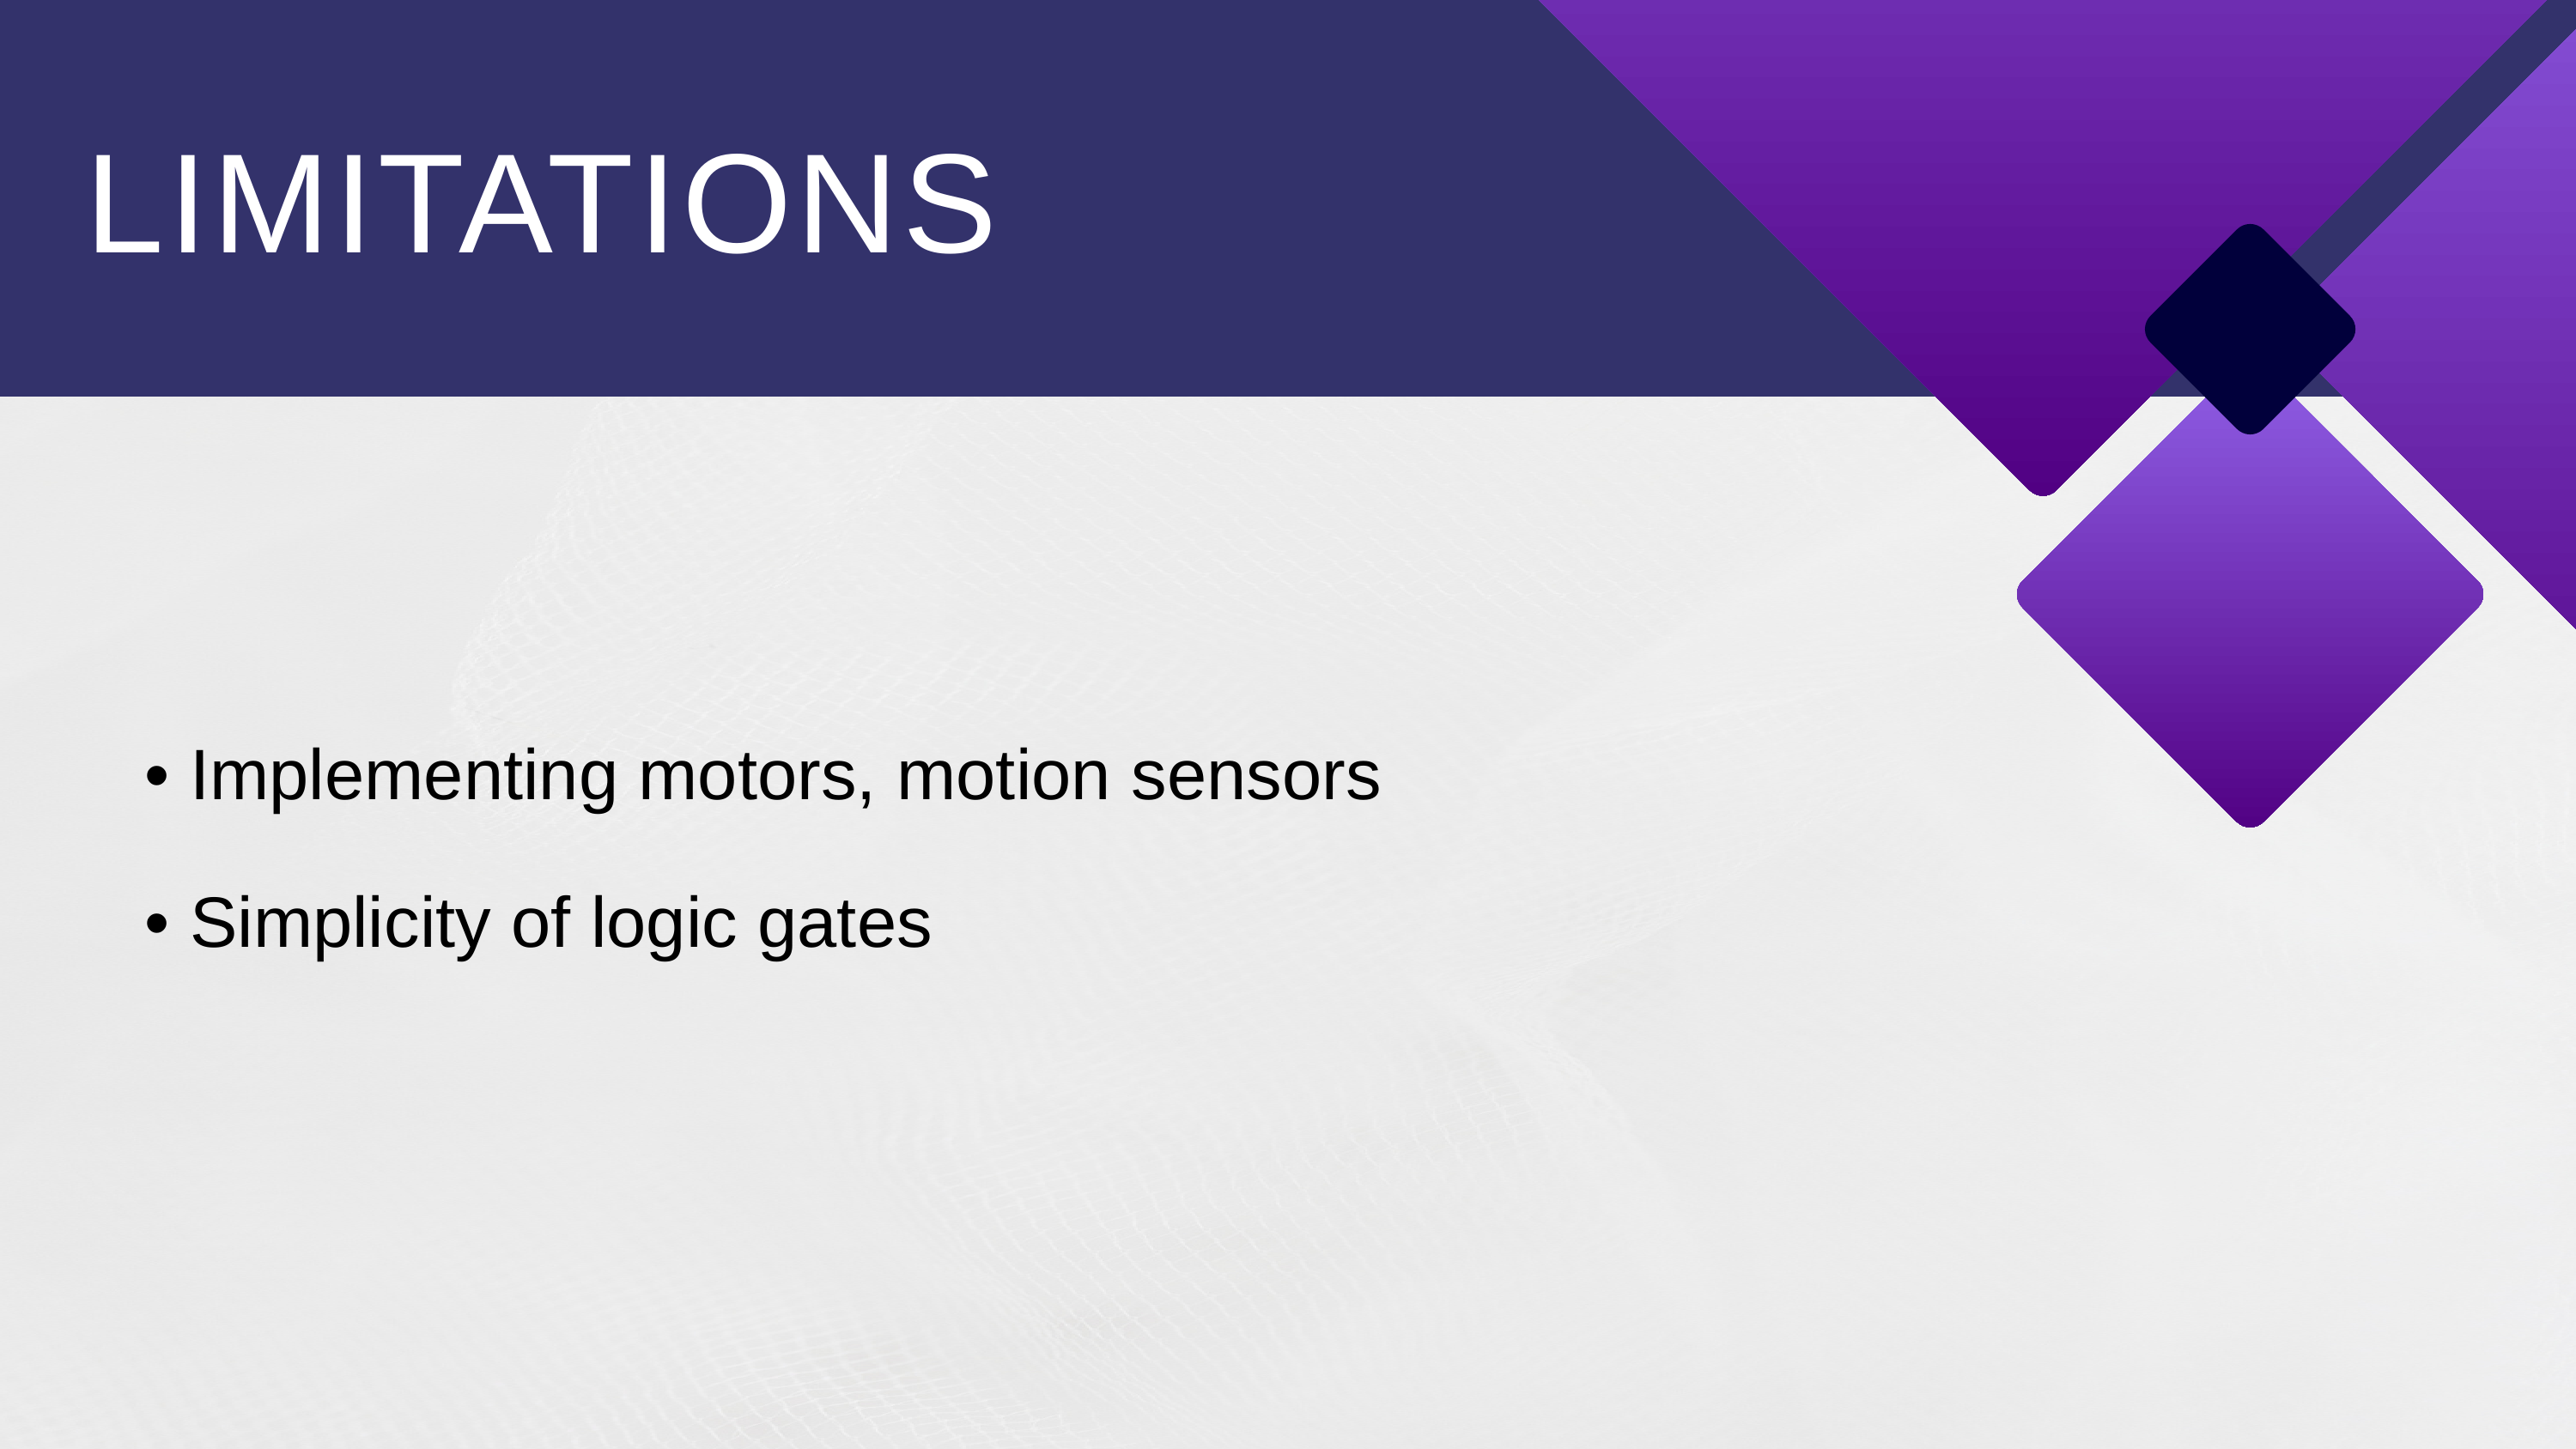

LIMITATIONS

• Implementing motors, motion sensors
• Simplicity of logic gates